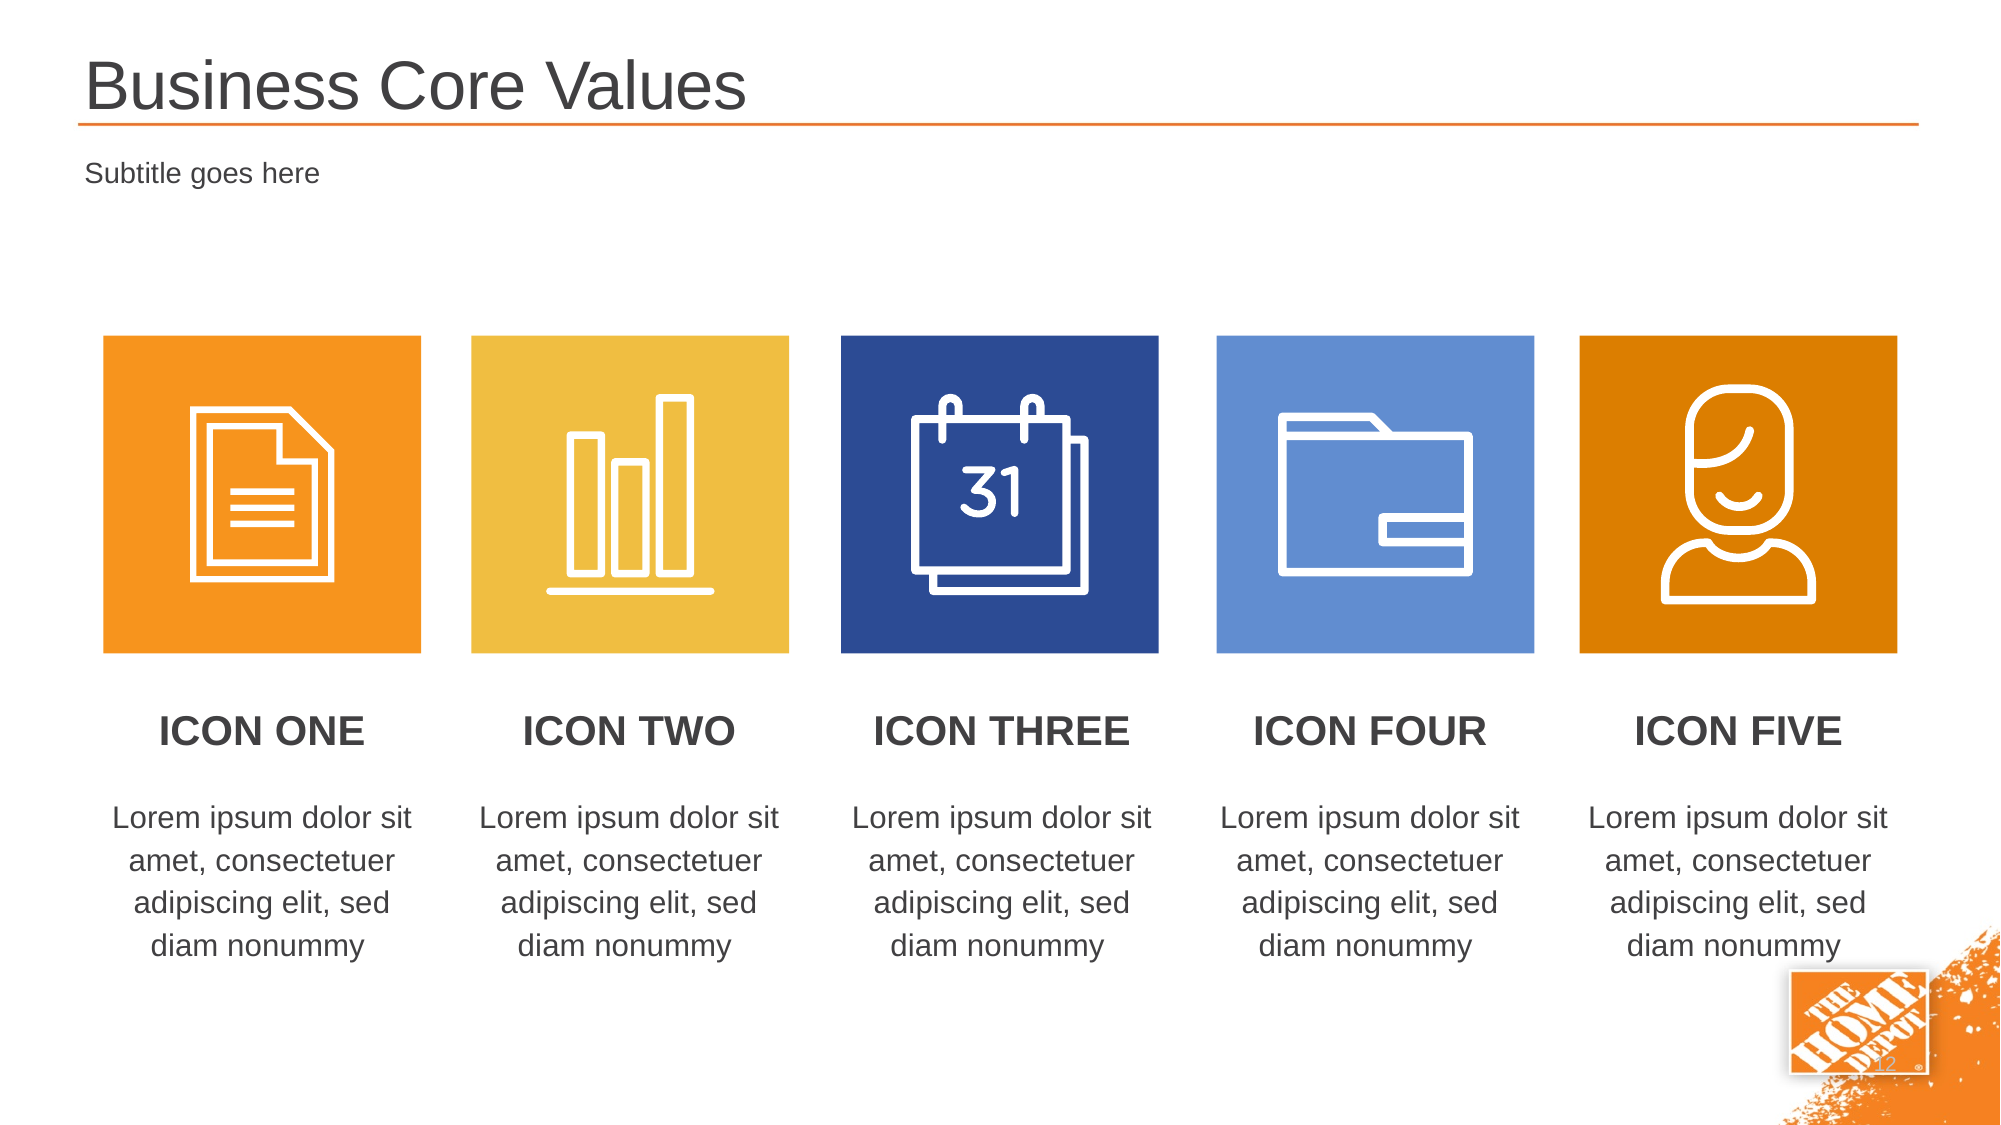

# Business Core Values
Subtitle goes here

ICON ONE
ICON TWO
ICON THREE
ICON FOUR
ICON FIVE
Lorem ipsum dolor sit amet, consectetuer adipiscing elit, sed diam nonummy
Lorem ipsum dolor sit amet, consectetuer adipiscing elit, sed diam nonummy
Lorem ipsum dolor sit amet, consectetuer adipiscing elit, sed diam nonummy
Lorem ipsum dolor sit amet, consectetuer adipiscing elit, sed diam nonummy
Lorem ipsum dolor sit amet, consectetuer adipiscing elit, sed diam nonummy
12